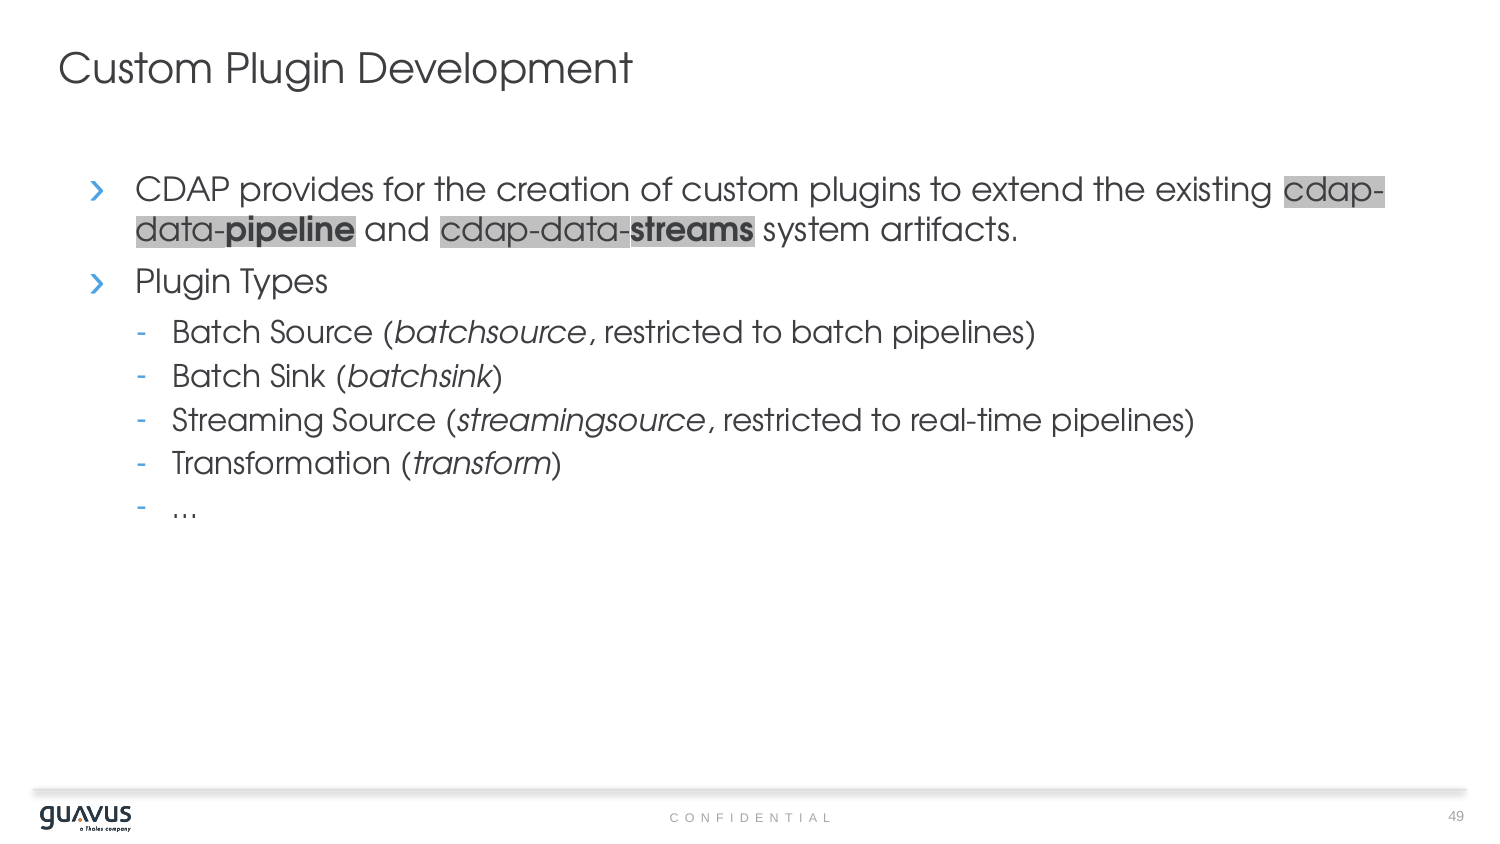

# Custom Plugin Development
CDAP provides for the creation of custom plugins to extend the existing cdap-data-pipeline and cdap-data-streams system artifacts.
Plugin Types
Batch Source (batchsource, restricted to batch pipelines)
Batch Sink (batchsink)
Streaming Source (streamingsource, restricted to real-time pipelines)
Transformation (transform)
…